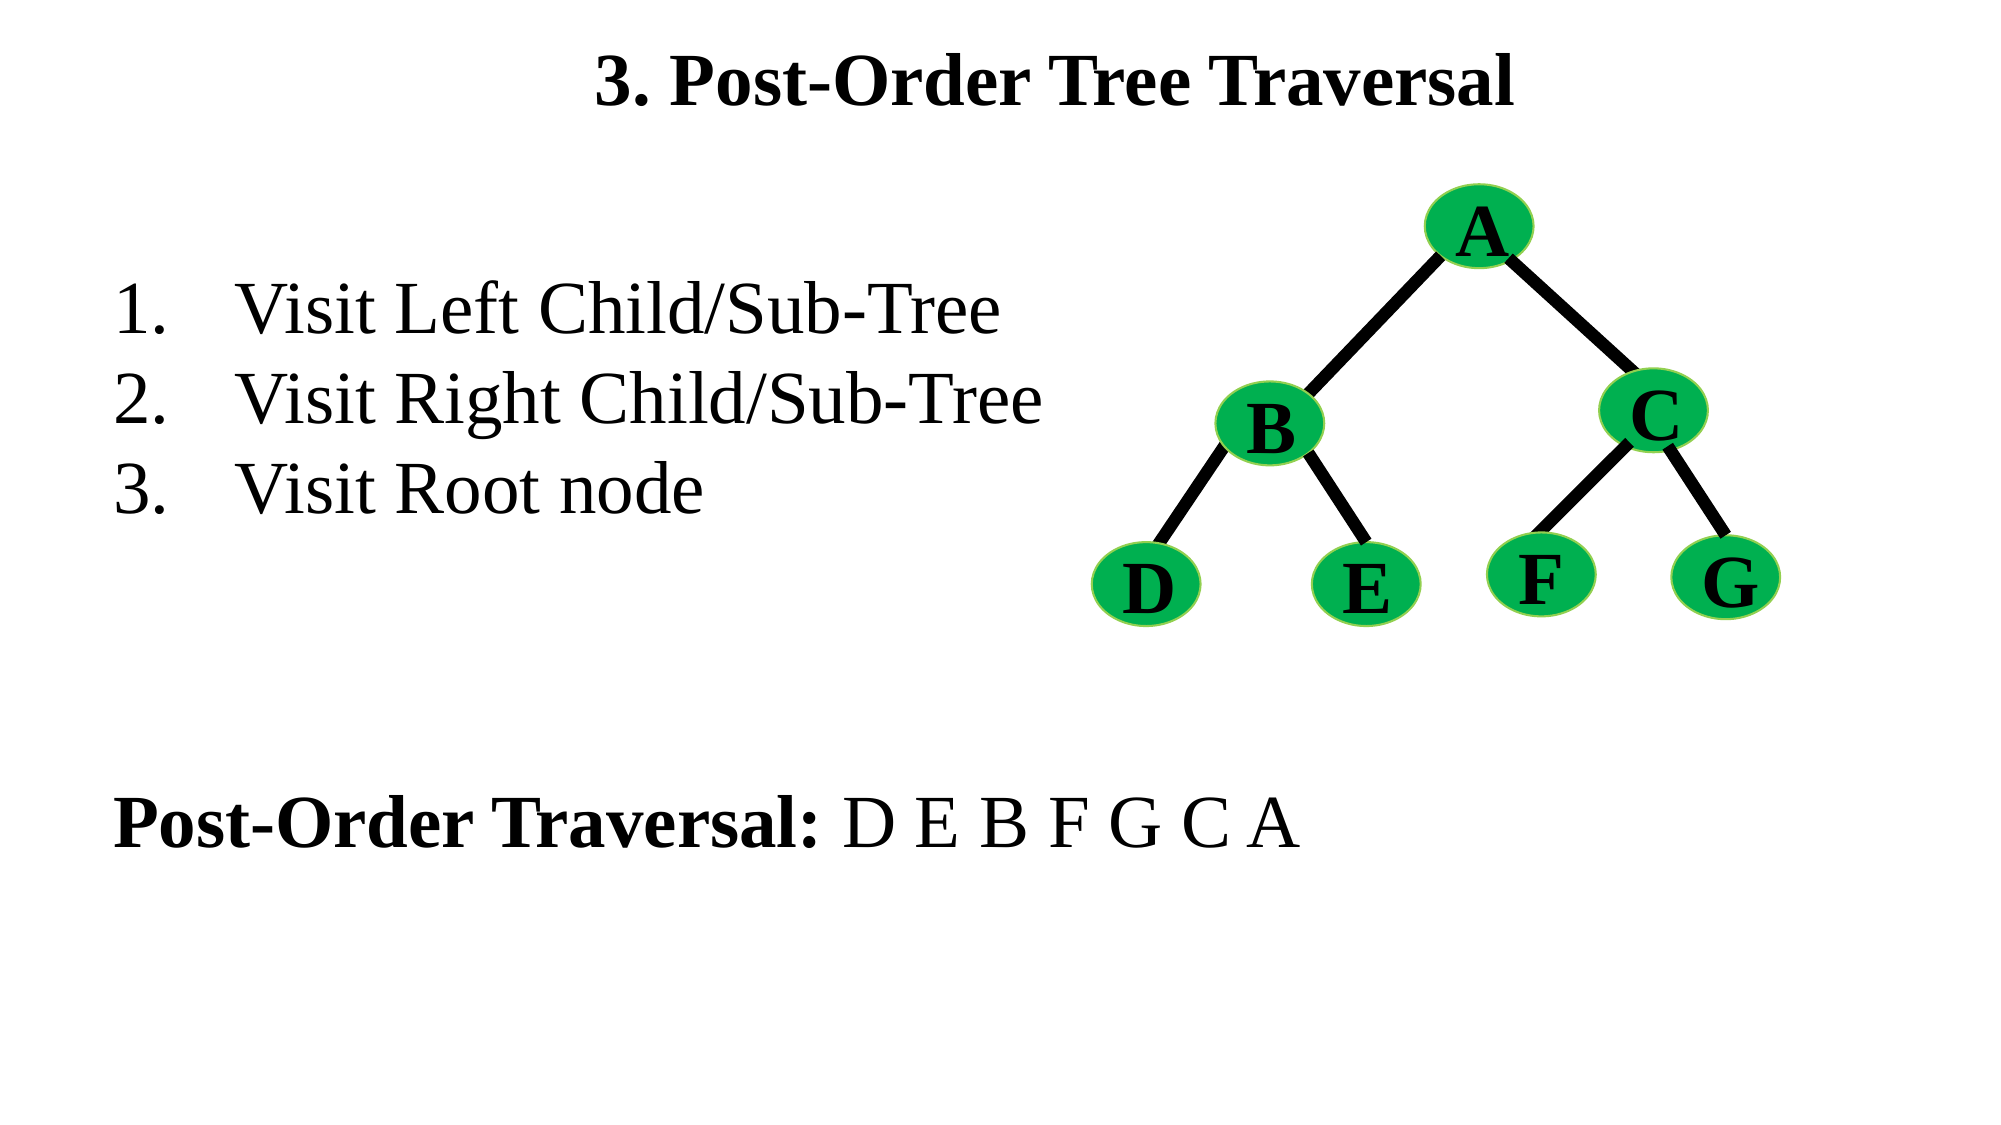

3. Post-Order Tree Traversal
A
C
B
F
G
D
E
Visit Left Child/Sub-Tree
Visit Right Child/Sub-Tree
Visit Root node
Post-Order Traversal: D E B F G C A